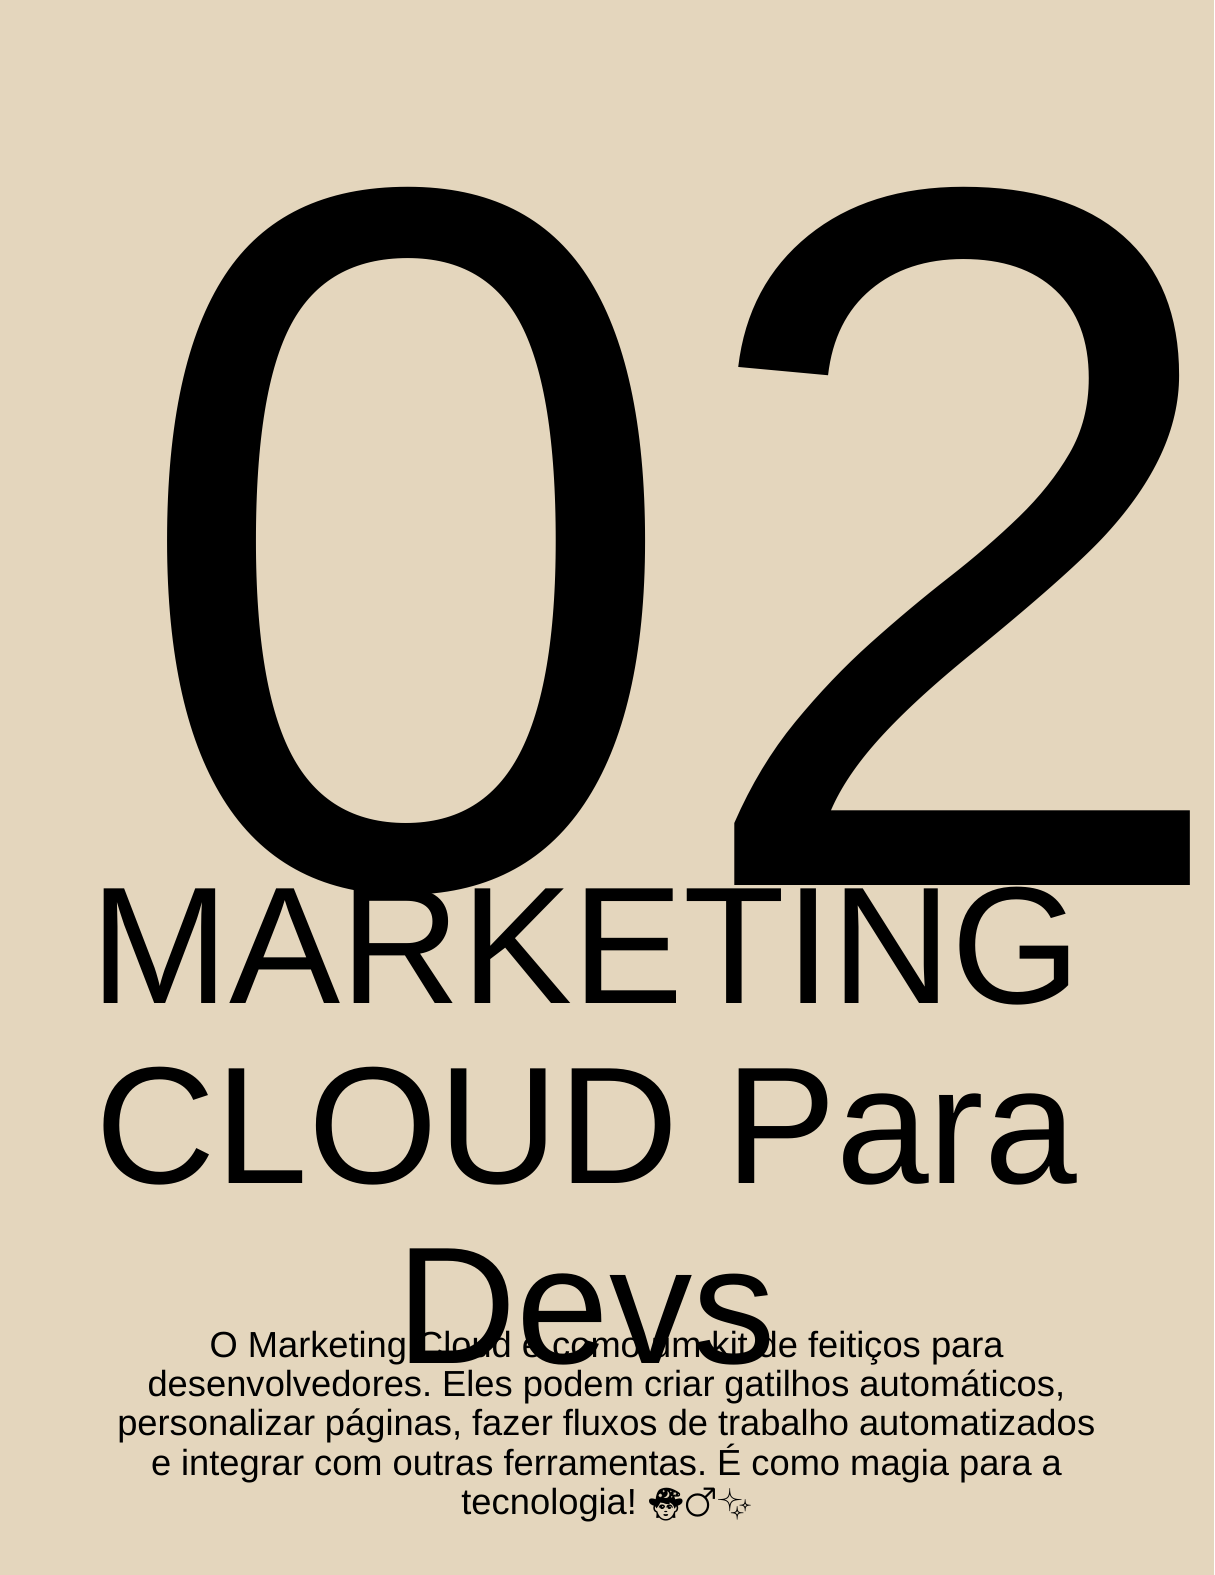

02
# MARKETING CLOUD Para Devs

O Marketing Cloud é como um kit de feitiços para desenvolvedores. Eles podem criar gatilhos automáticos, personalizar páginas, fazer fluxos de trabalho automatizados e integrar com outras ferramentas. É como magia para a tecnologia! 🧙‍♂️✨